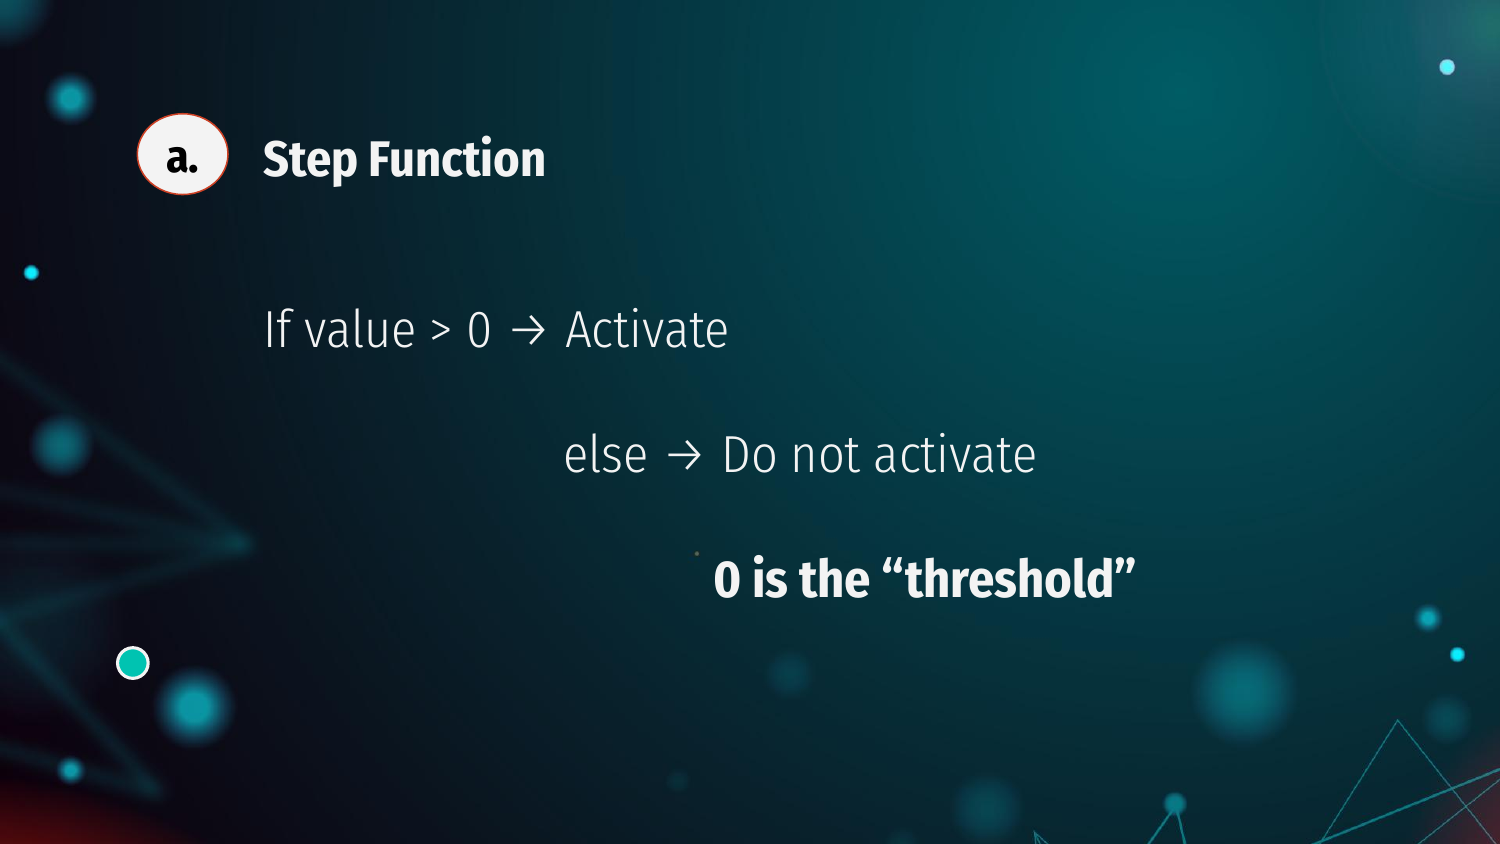

Step Function
a.
If value > 0 → Activate

		else → Do not activate

 			0 is the “threshold”